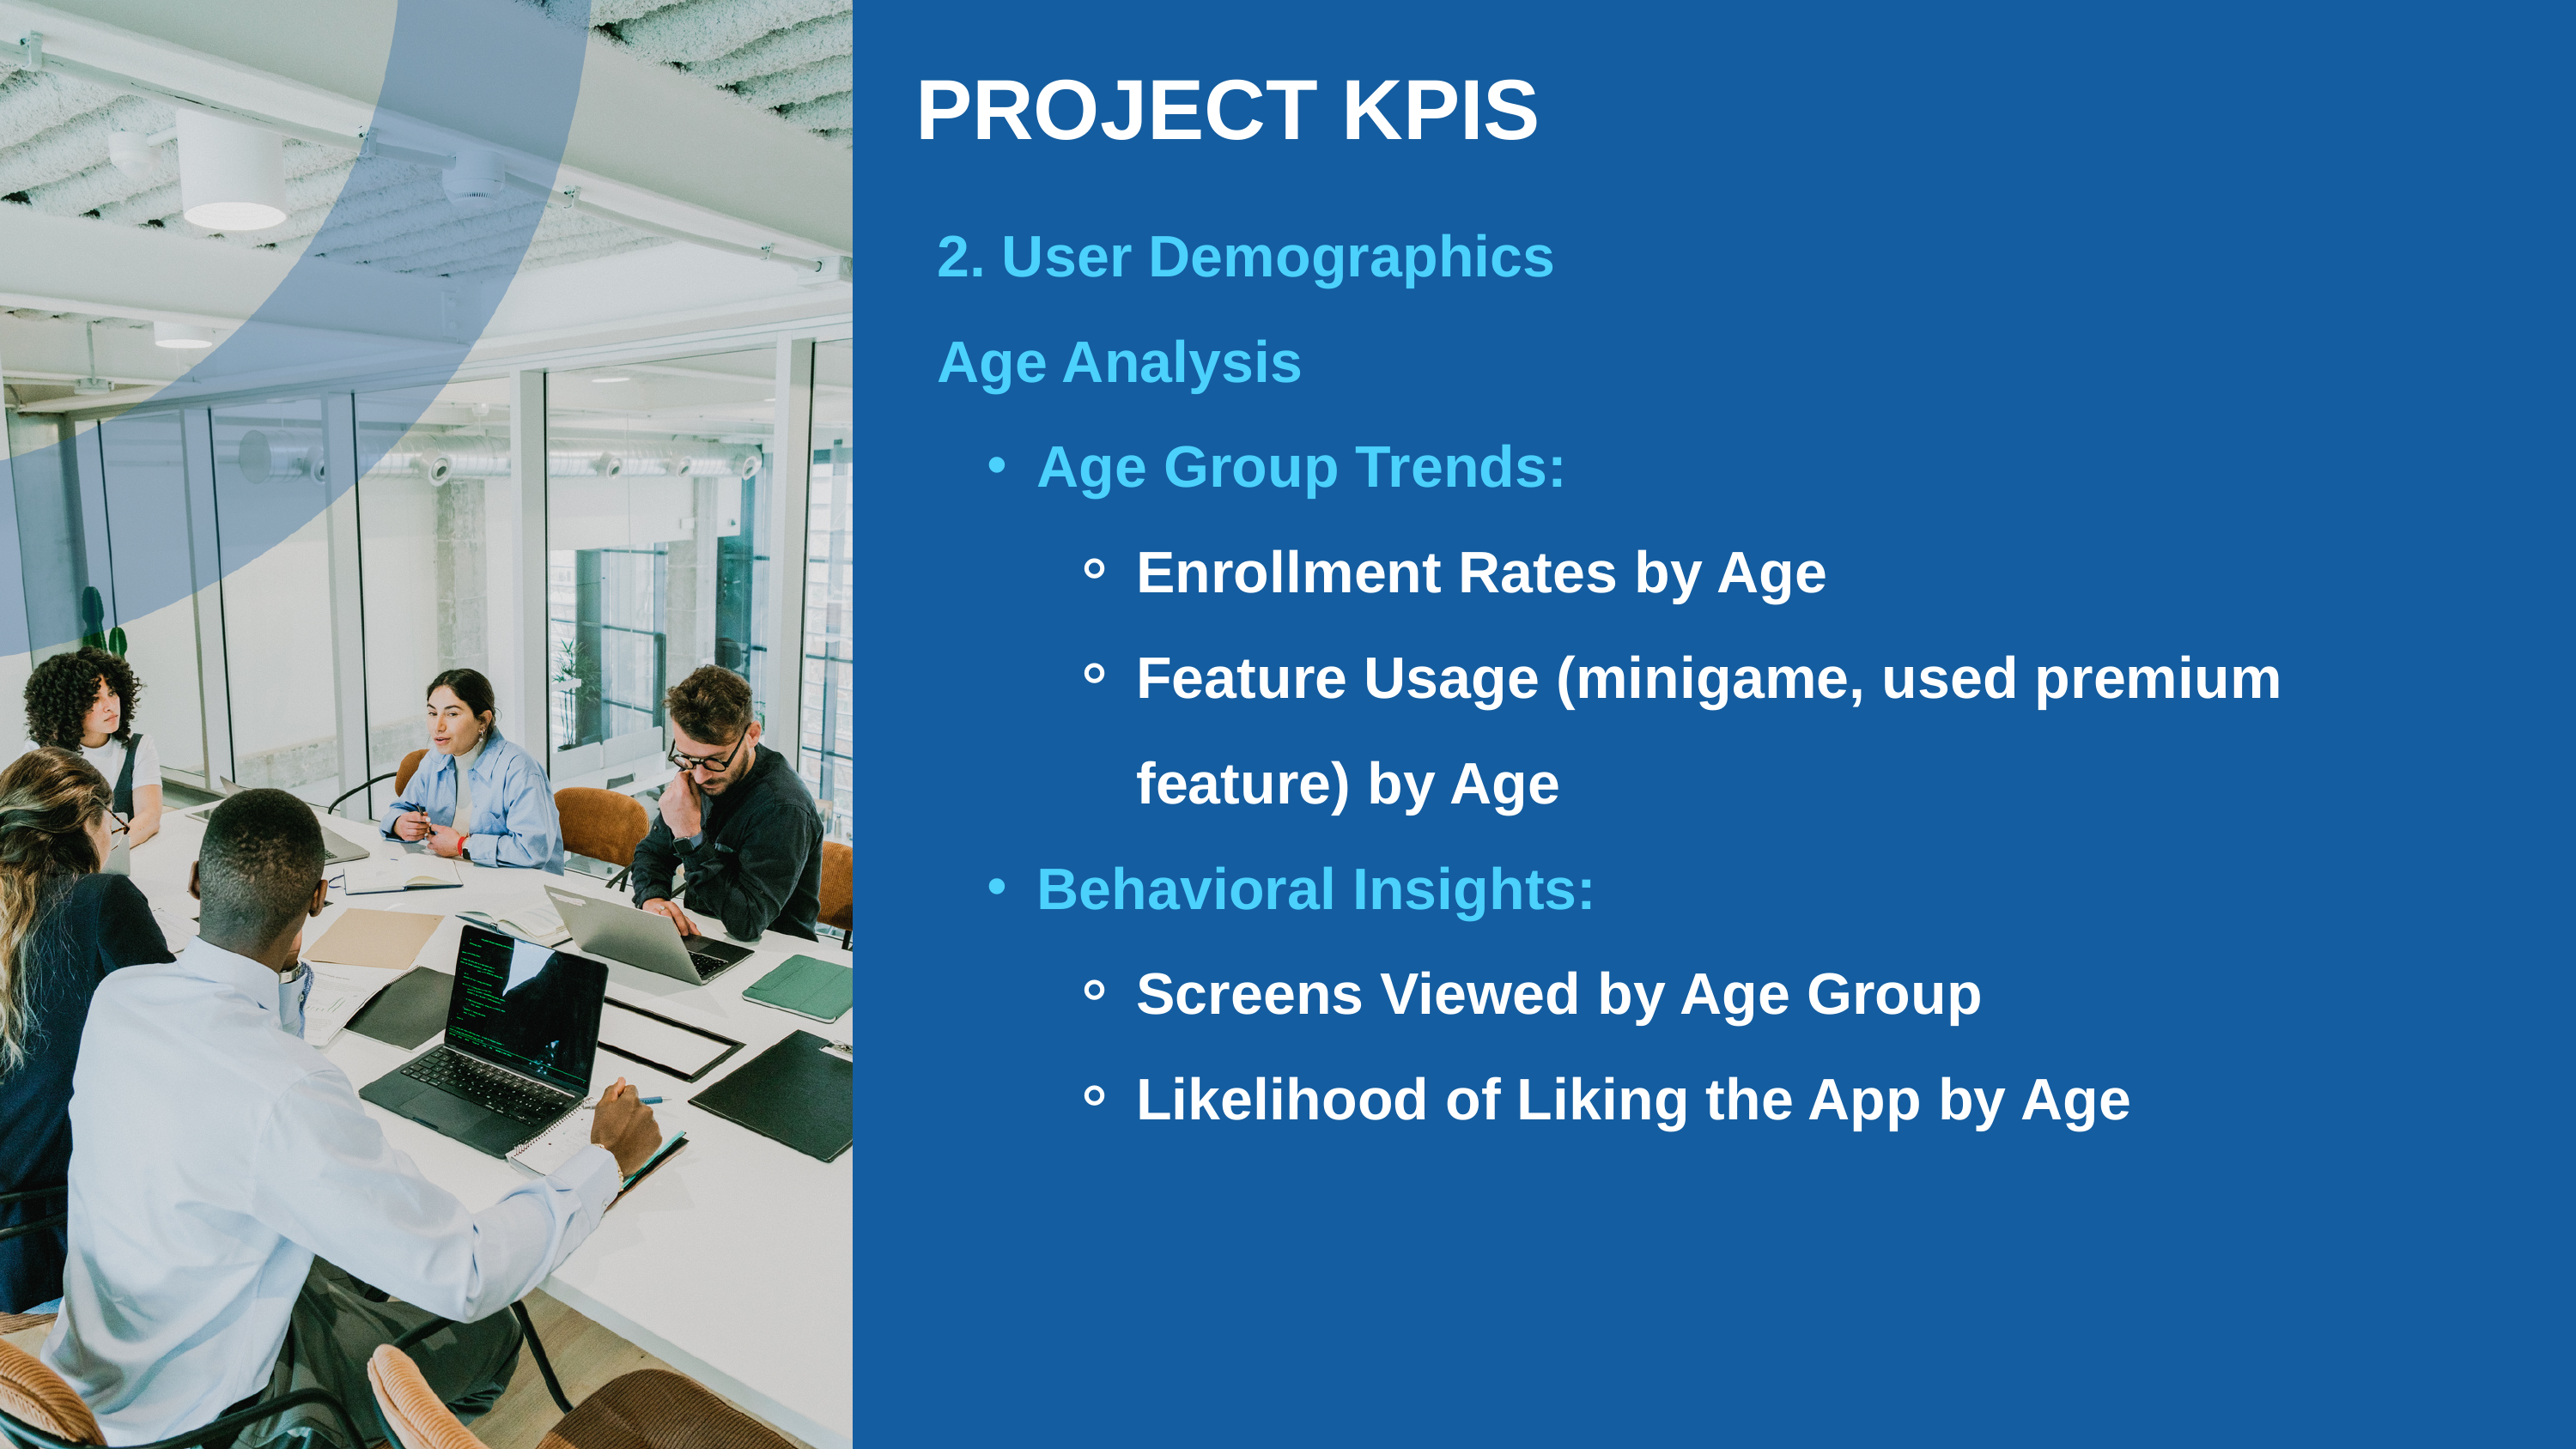

PROJECT KPIS
2. User Demographics
Age Analysis
Age Group Trends:
Enrollment Rates by Age
Feature Usage (minigame, used premium feature) by Age
Behavioral Insights:
Screens Viewed by Age Group
Likelihood of Liking the App by Age